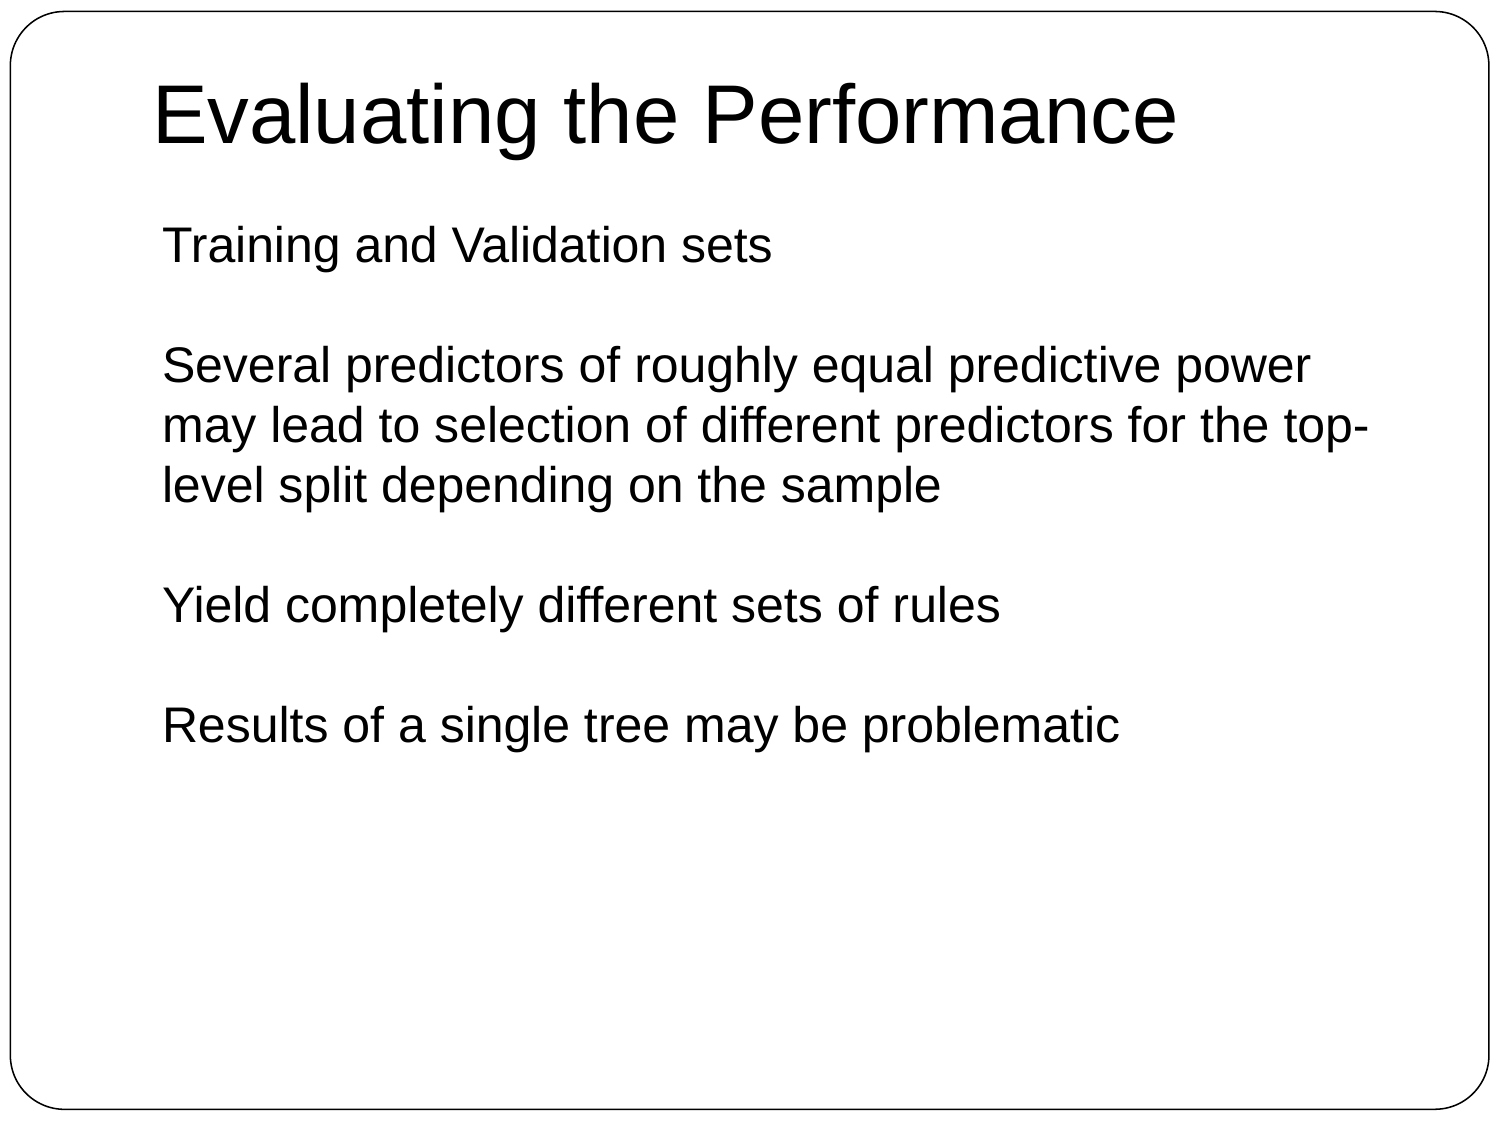

# Evaluating the Performance
Training and Validation sets

Several predictors of roughly equal predictive power may lead to selection of different predictors for the top-level split depending on the sample

Yield completely different sets of rules

Results of a single tree may be problematic